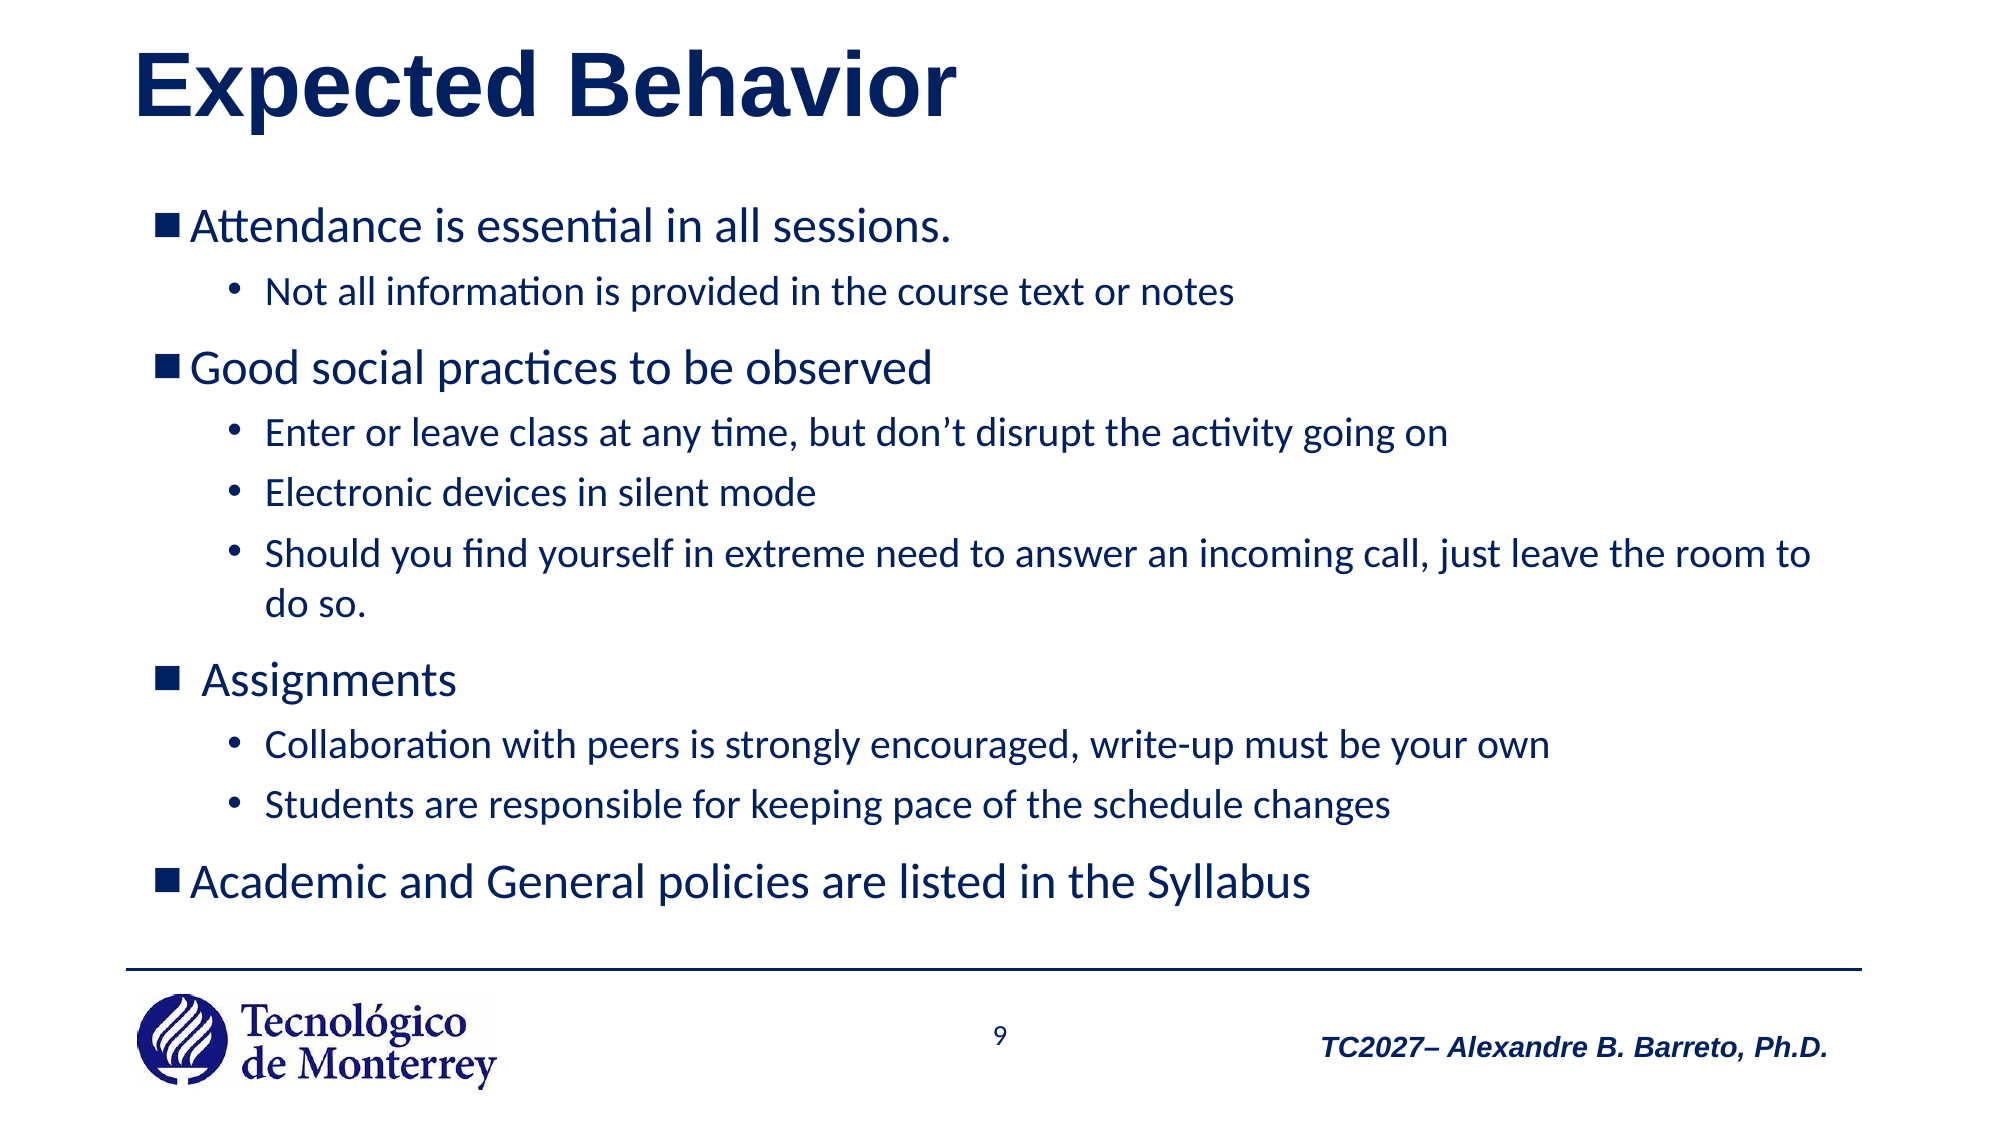

# Expected Behavior
Attendance is essential in all sessions.
Not all information is provided in the course text or notes
Good social practices to be observed
Enter or leave class at any time, but don’t disrupt the activity going on
Electronic devices in silent mode
Should you find yourself in extreme need to answer an incoming call, just leave the room to do so.
 Assignments
Collaboration with peers is strongly encouraged, write-up must be your own
Students are responsible for keeping pace of the schedule changes
Academic and General policies are listed in the Syllabus